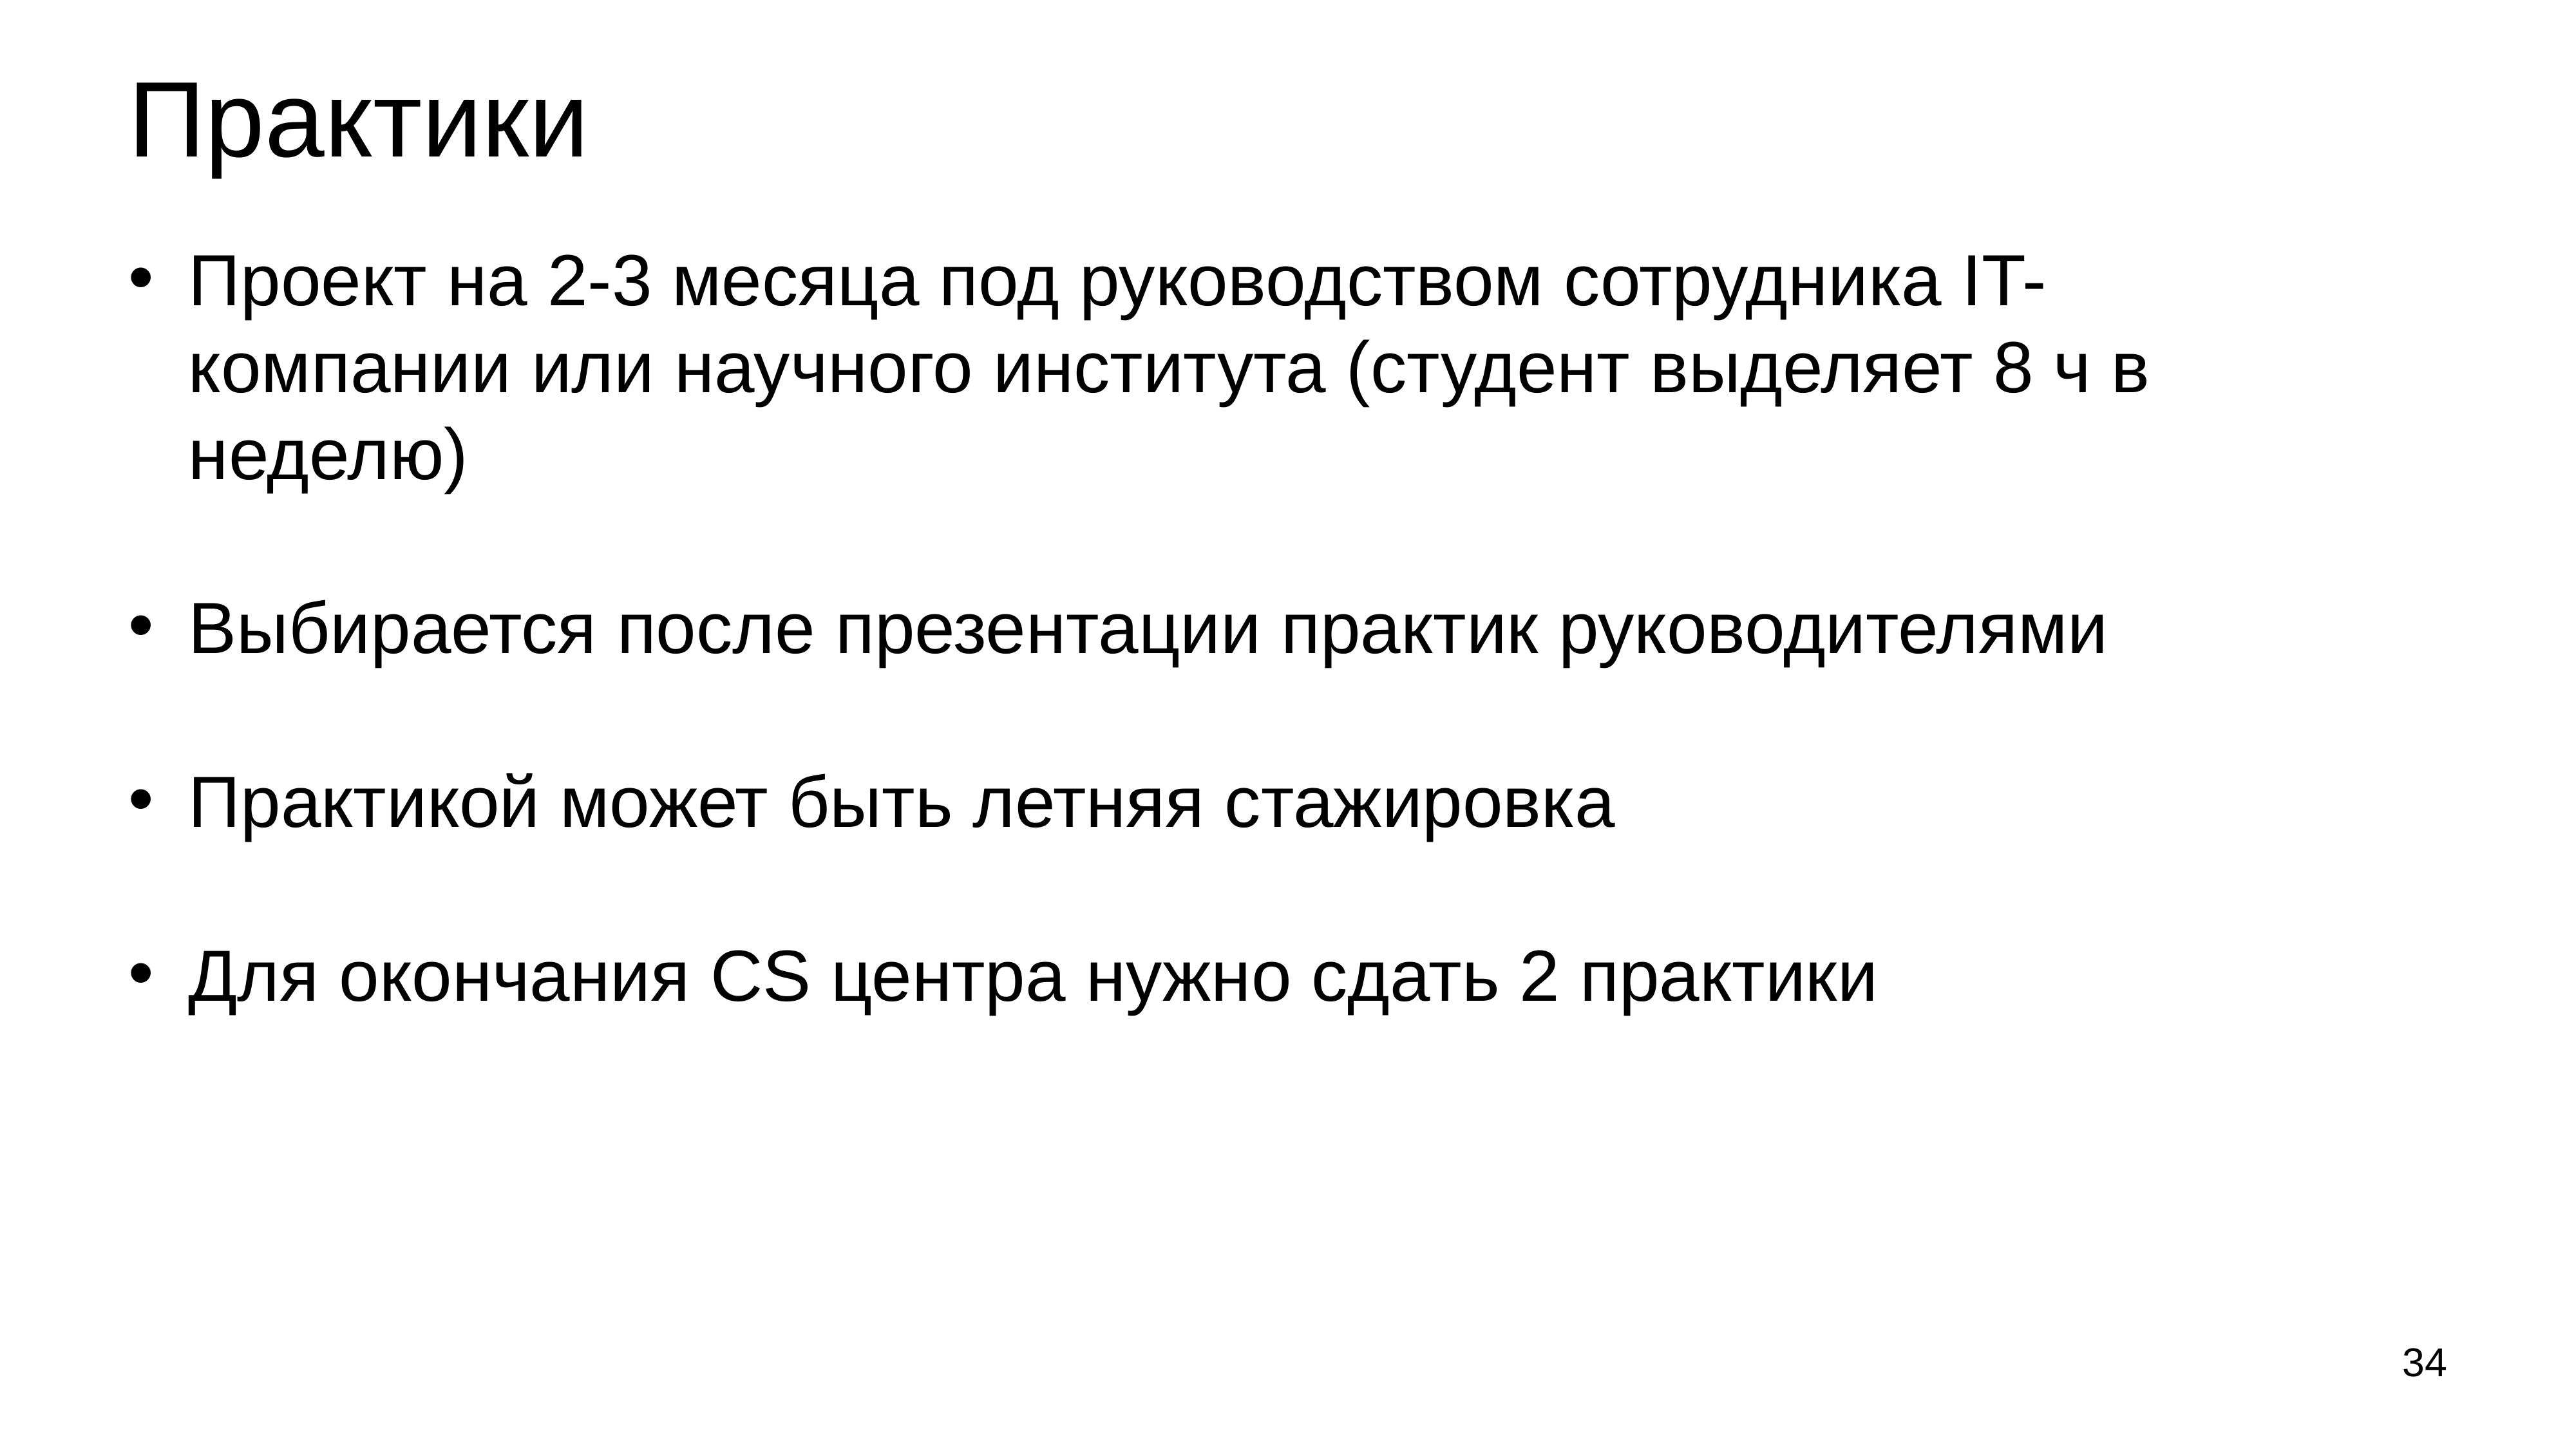

Практики
Проект на 2-3 месяца под руководством сотрудника IT-компании или научного института (студент выделяет 8 ч в неделю)

Выбирается после презентации практик руководителями

Практикой может быть летняя стажировка

Для окончания CS центра нужно сдать 2 практики

34